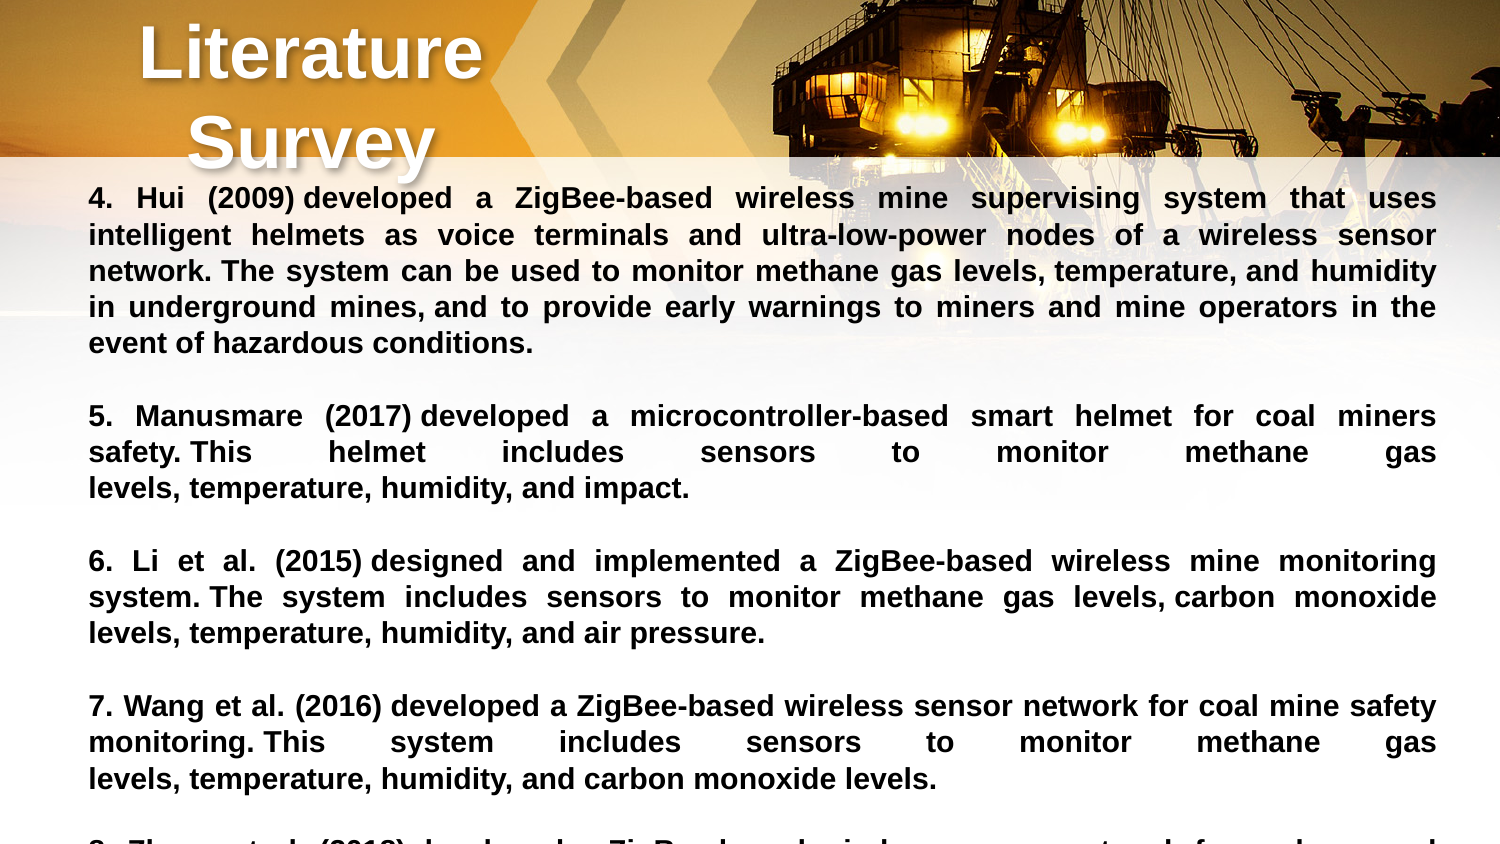

Literature Survey
4. Hui (2009) developed a ZigBee-based wireless mine supervising system that uses intelligent helmets as voice terminals and ultra-low-power nodes of a wireless sensor network. The system can be used to monitor methane gas levels, temperature, and humidity in underground mines, and to provide early warnings to miners and mine operators in the event of hazardous conditions.

5. Manusmare (2017) developed a microcontroller-based smart helmet for coal miners safety. This helmet includes sensors to monitor methane gas levels, temperature, humidity, and impact.

6. Li et al. (2015) designed and implemented a ZigBee-based wireless mine monitoring system. The system includes sensors to monitor methane gas levels, carbon monoxide levels, temperature, humidity, and air pressure.

7. Wang et al. (2016) developed a ZigBee-based wireless sensor network for coal mine safety monitoring. This system includes sensors to monitor methane gas levels, temperature, humidity, and carbon monoxide levels.

8. Zhang et al. (2018) developed a ZigBee-based wireless sensor network for underground coal mine safety monitoring. This system includes sensors to monitor methane gas levels, temperature, humidity, and carbon monoxide levels.